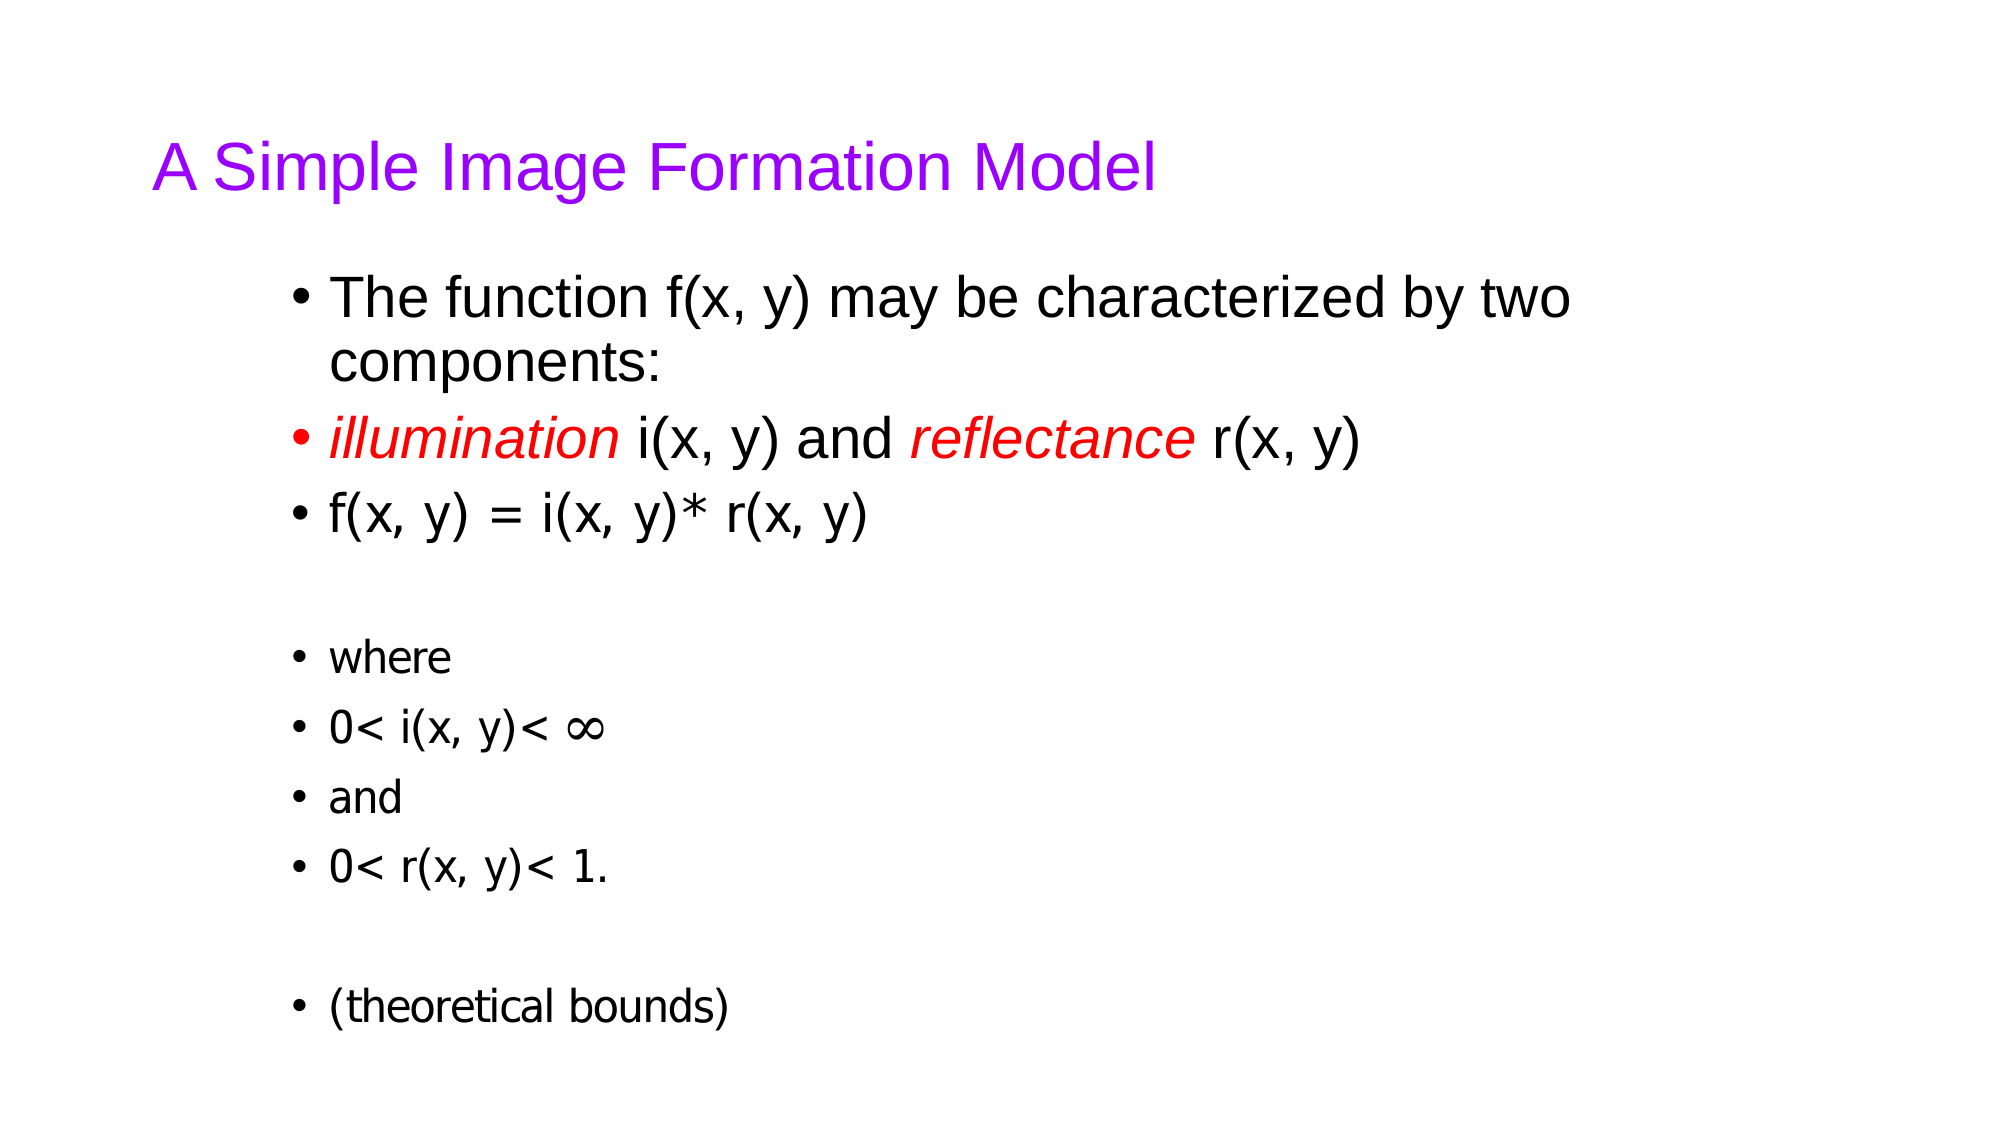

A Simple Image Formation Model

The function f(x, y) may be characterized by two components:
illumination i(x, y) and reflectance r(x, y)
f(x, y) = i(x, y)* r(x, y)

where
0< i(x, y)< ∞
and
0< r(x, y)< 1.

(theoretical bounds)‏